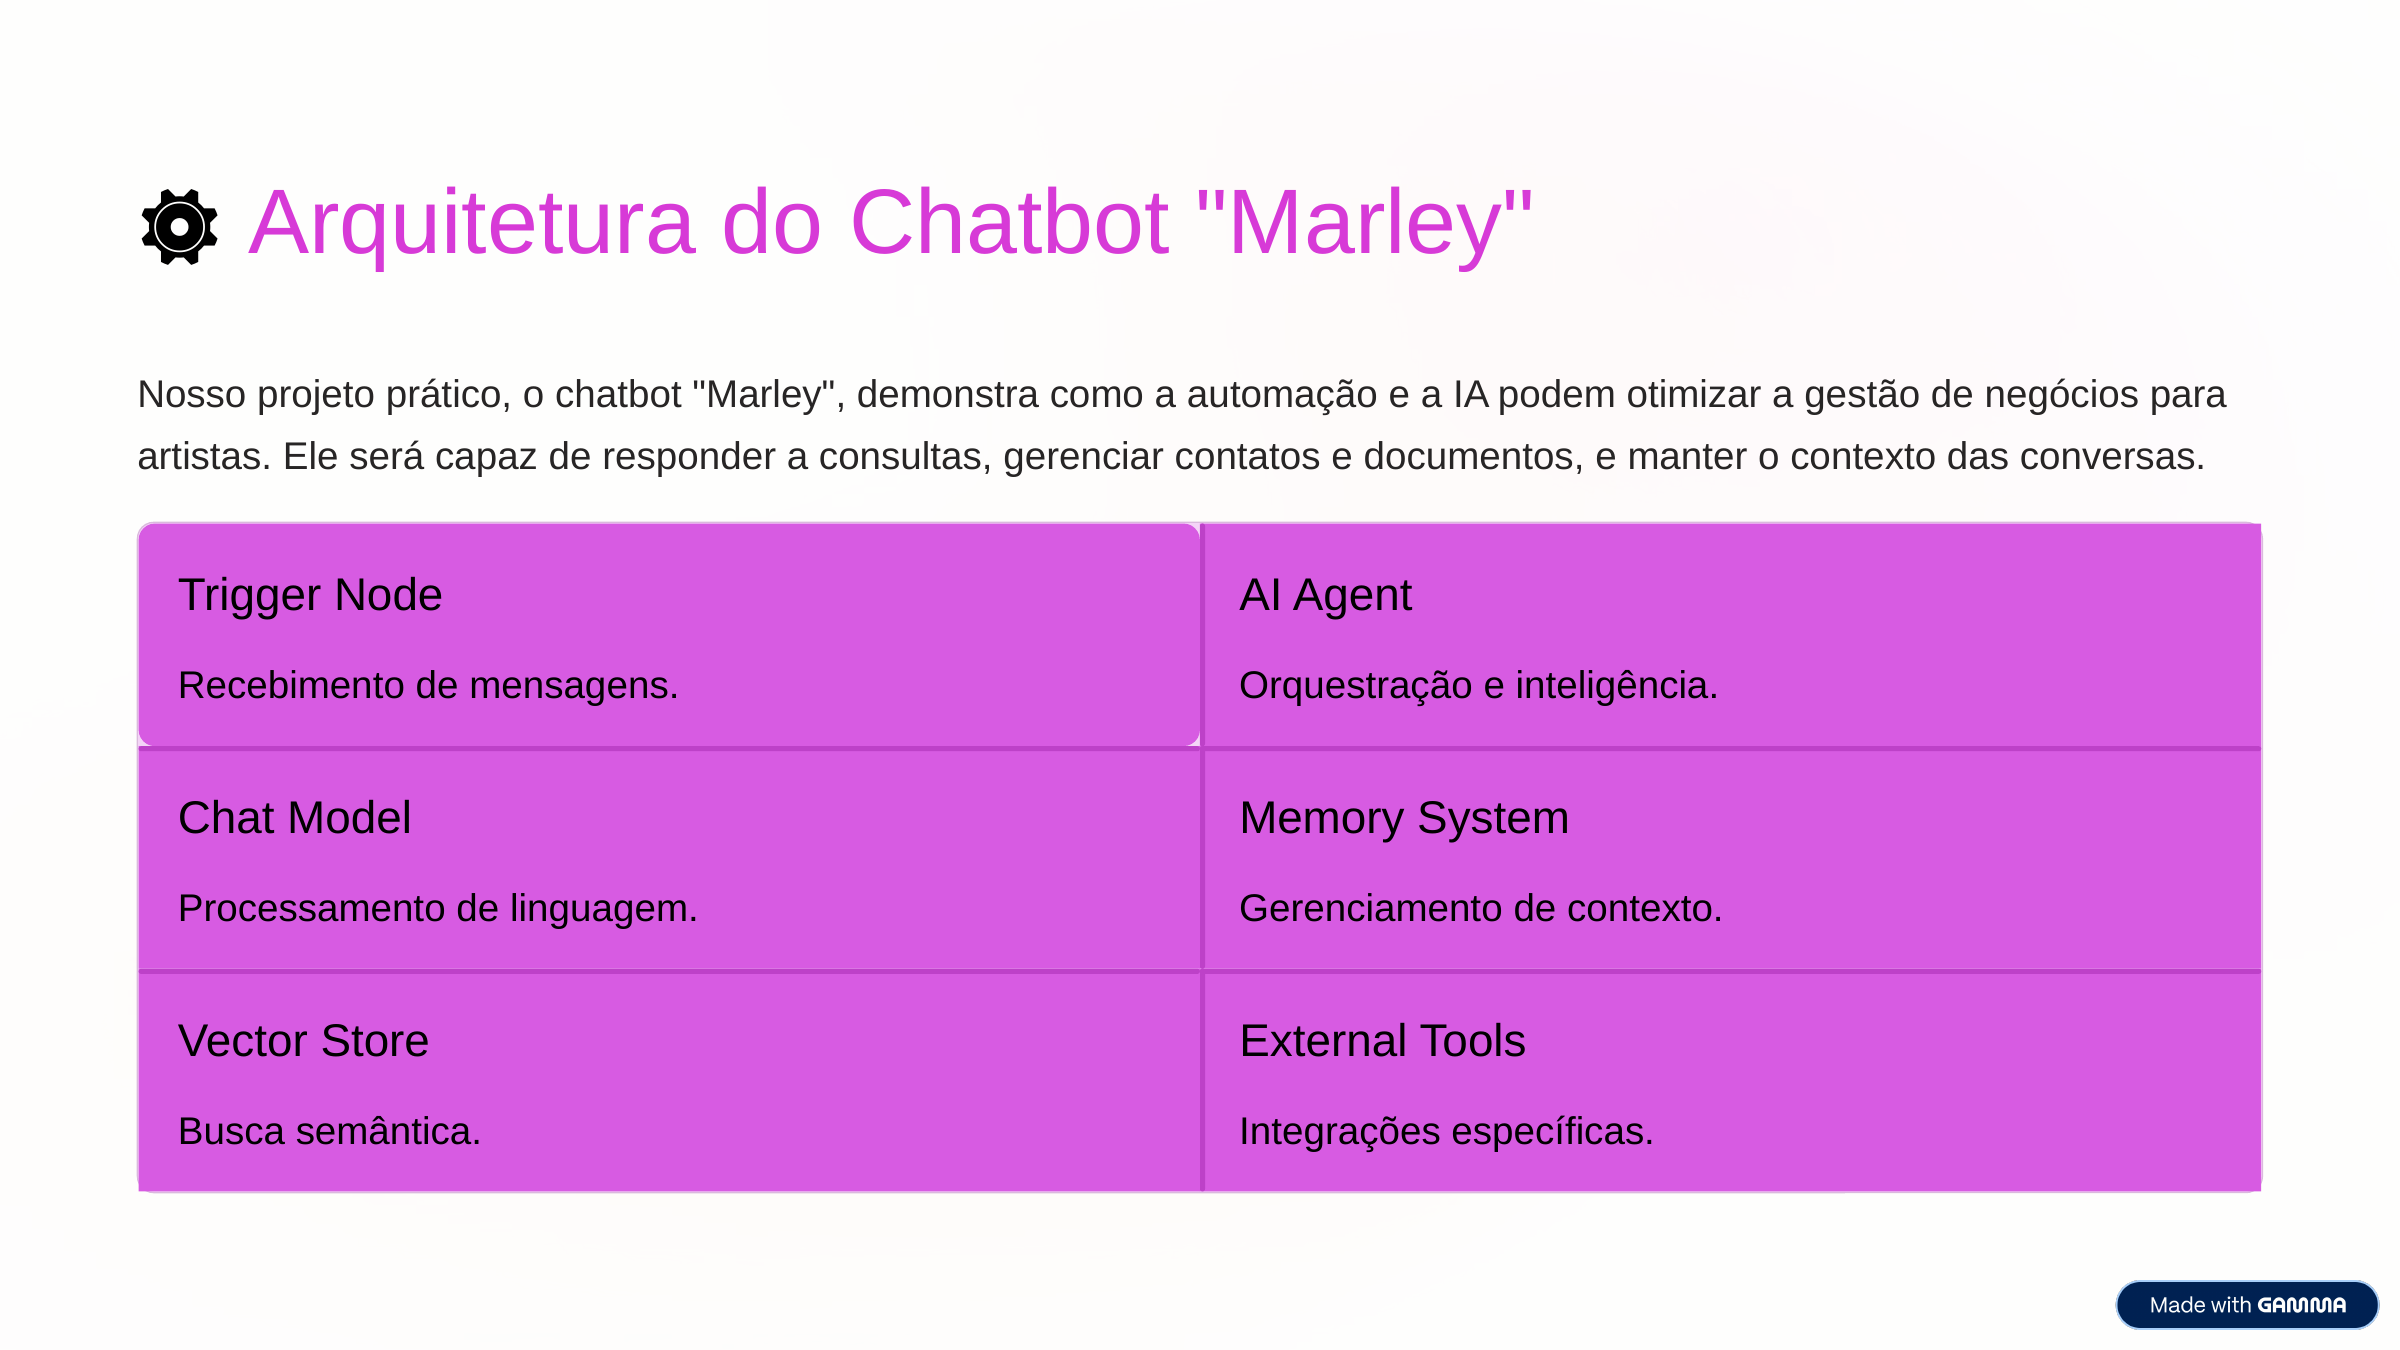

⚙️ Arquitetura do Chatbot "Marley"
Nosso projeto prático, o chatbot "Marley", demonstra como a automação e a IA podem otimizar a gestão de negócios para artistas. Ele será capaz de responder a consultas, gerenciar contatos e documentos, e manter o contexto das conversas.

Trigger Node
AI Agent
Recebimento de mensagens.
Orquestração e inteligência.

Chat Model
Memory System
Processamento de linguagem.
Gerenciamento de contexto.

Vector Store
External Tools
Busca semântica.
Integrações específicas.